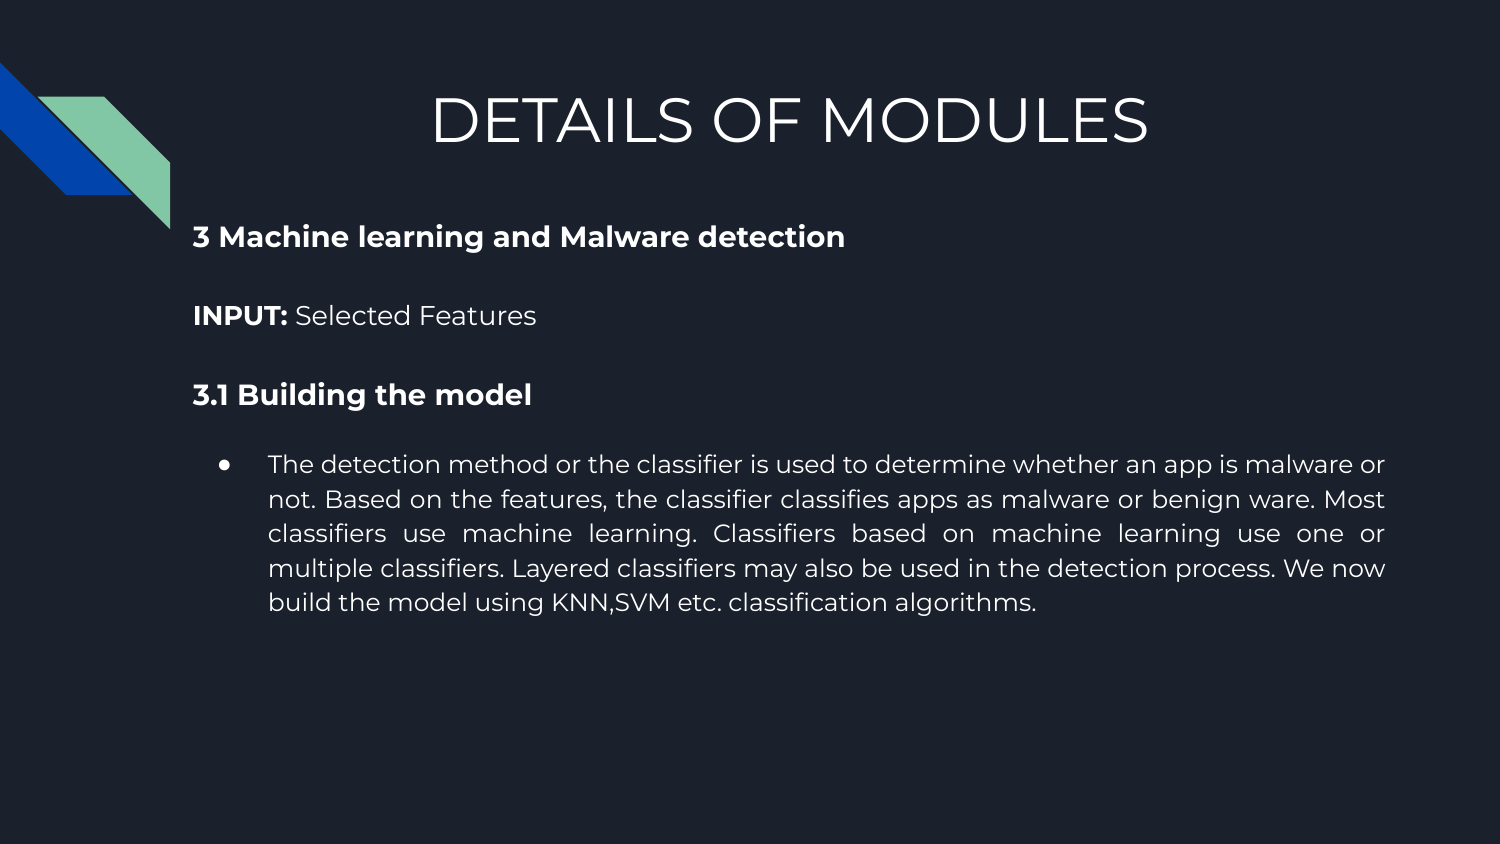

# DETAILS OF MODULES
3 Machine learning and Malware detection

INPUT: Selected Features
3.1 Building the model
The detection method or the classifier is used to determine whether an app is malware or not. Based on the features, the classifier classifies apps as malware or benign ware. Most classifiers use machine learning. Classifiers based on machine learning use one or multiple classifiers. Layered classifiers may also be used in the detection process. We now build the model using KNN,SVM etc. classification algorithms.